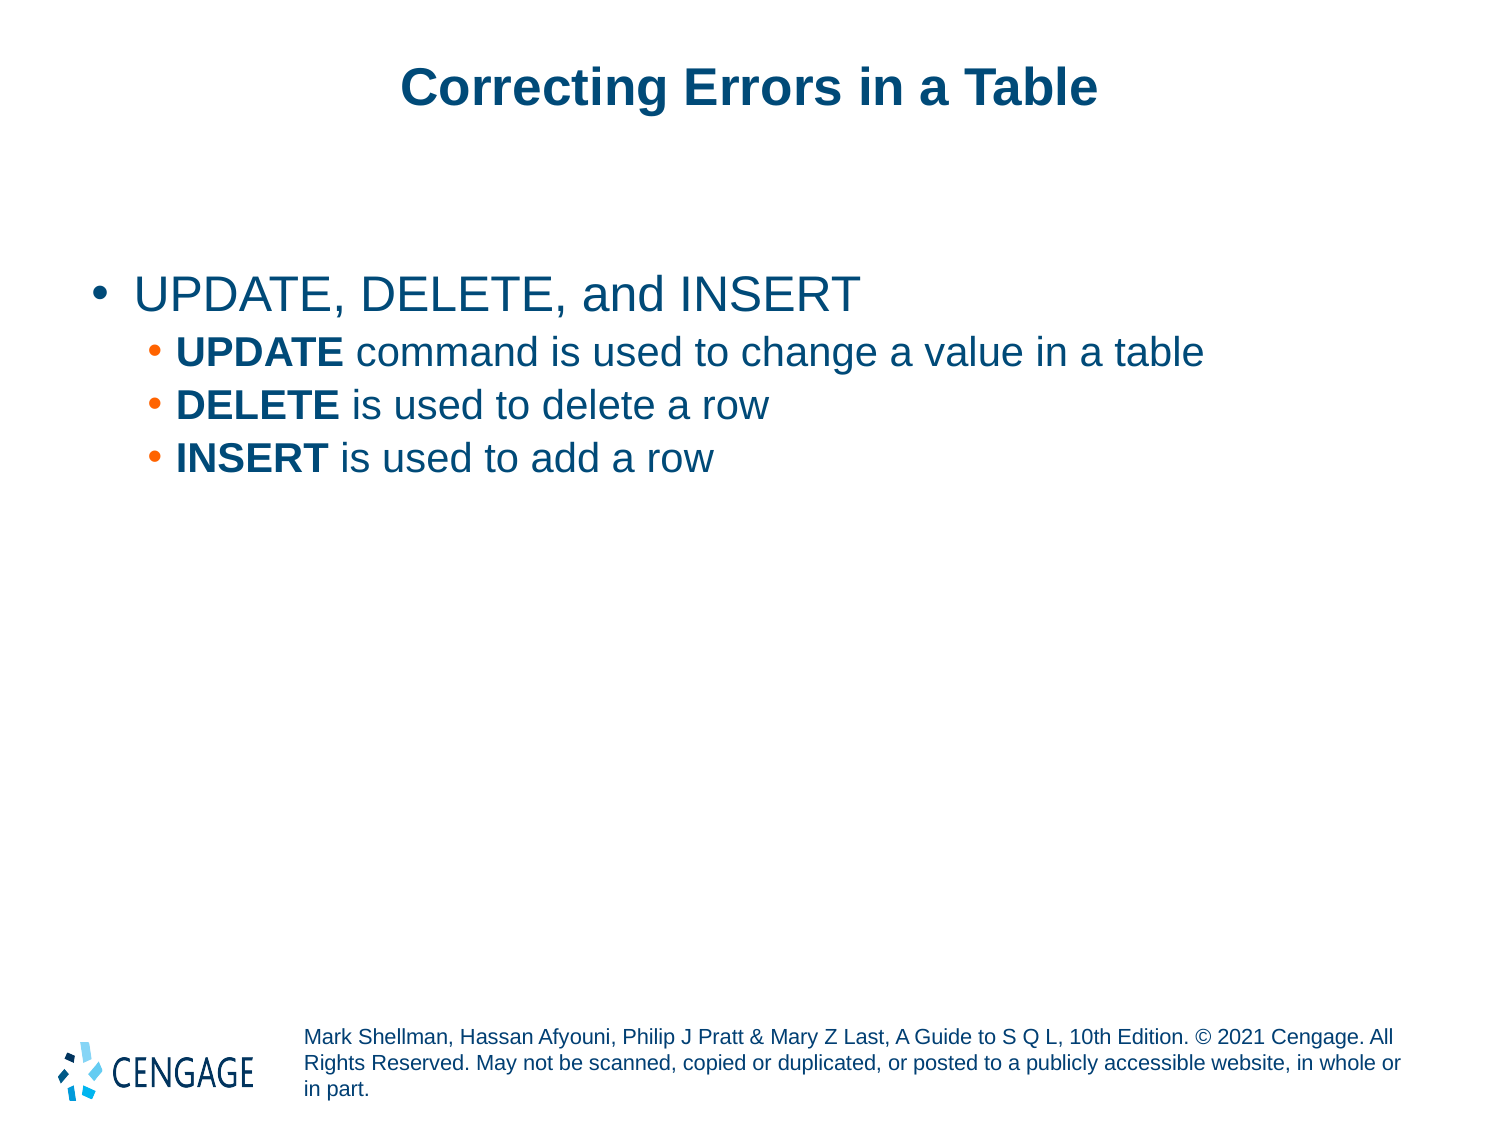

# Correcting Errors in a Table
UPDATE, DELETE, and INSERT
UPDATE command is used to change a value in a table
DELETE is used to delete a row
INSERT is used to add a row